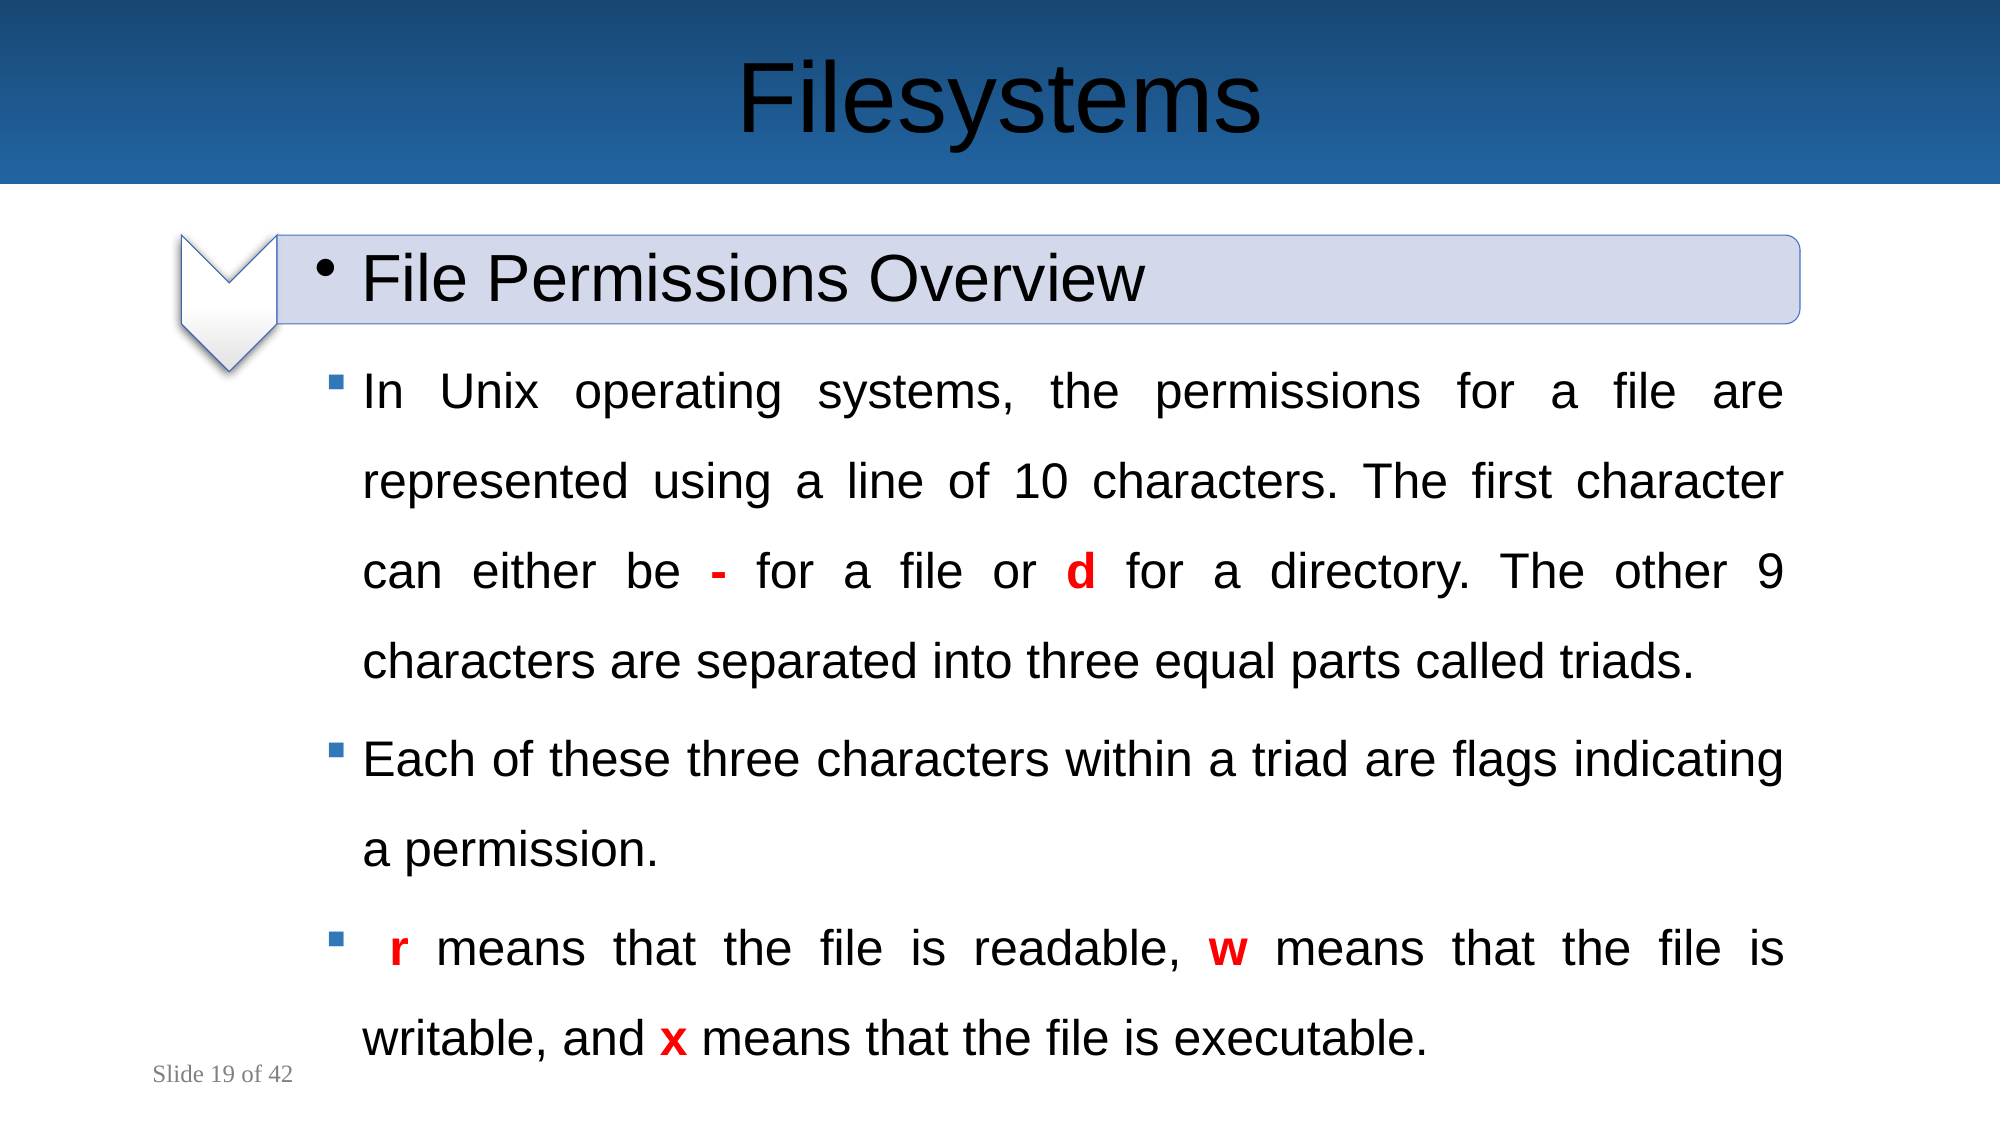

Filesystems

File Permissions Overview
In Unix operating systems, the permissions for a file are represented using a line of 10 characters. The first character can either be - for a file or d for a directory. The other 9 characters are separated into three equal parts called triads.
Each of these three characters within a triad are flags indicating a permission.
 r means that the file is readable, w means that the file is writable, and x means that the file is executable.
Slide 19 of 42